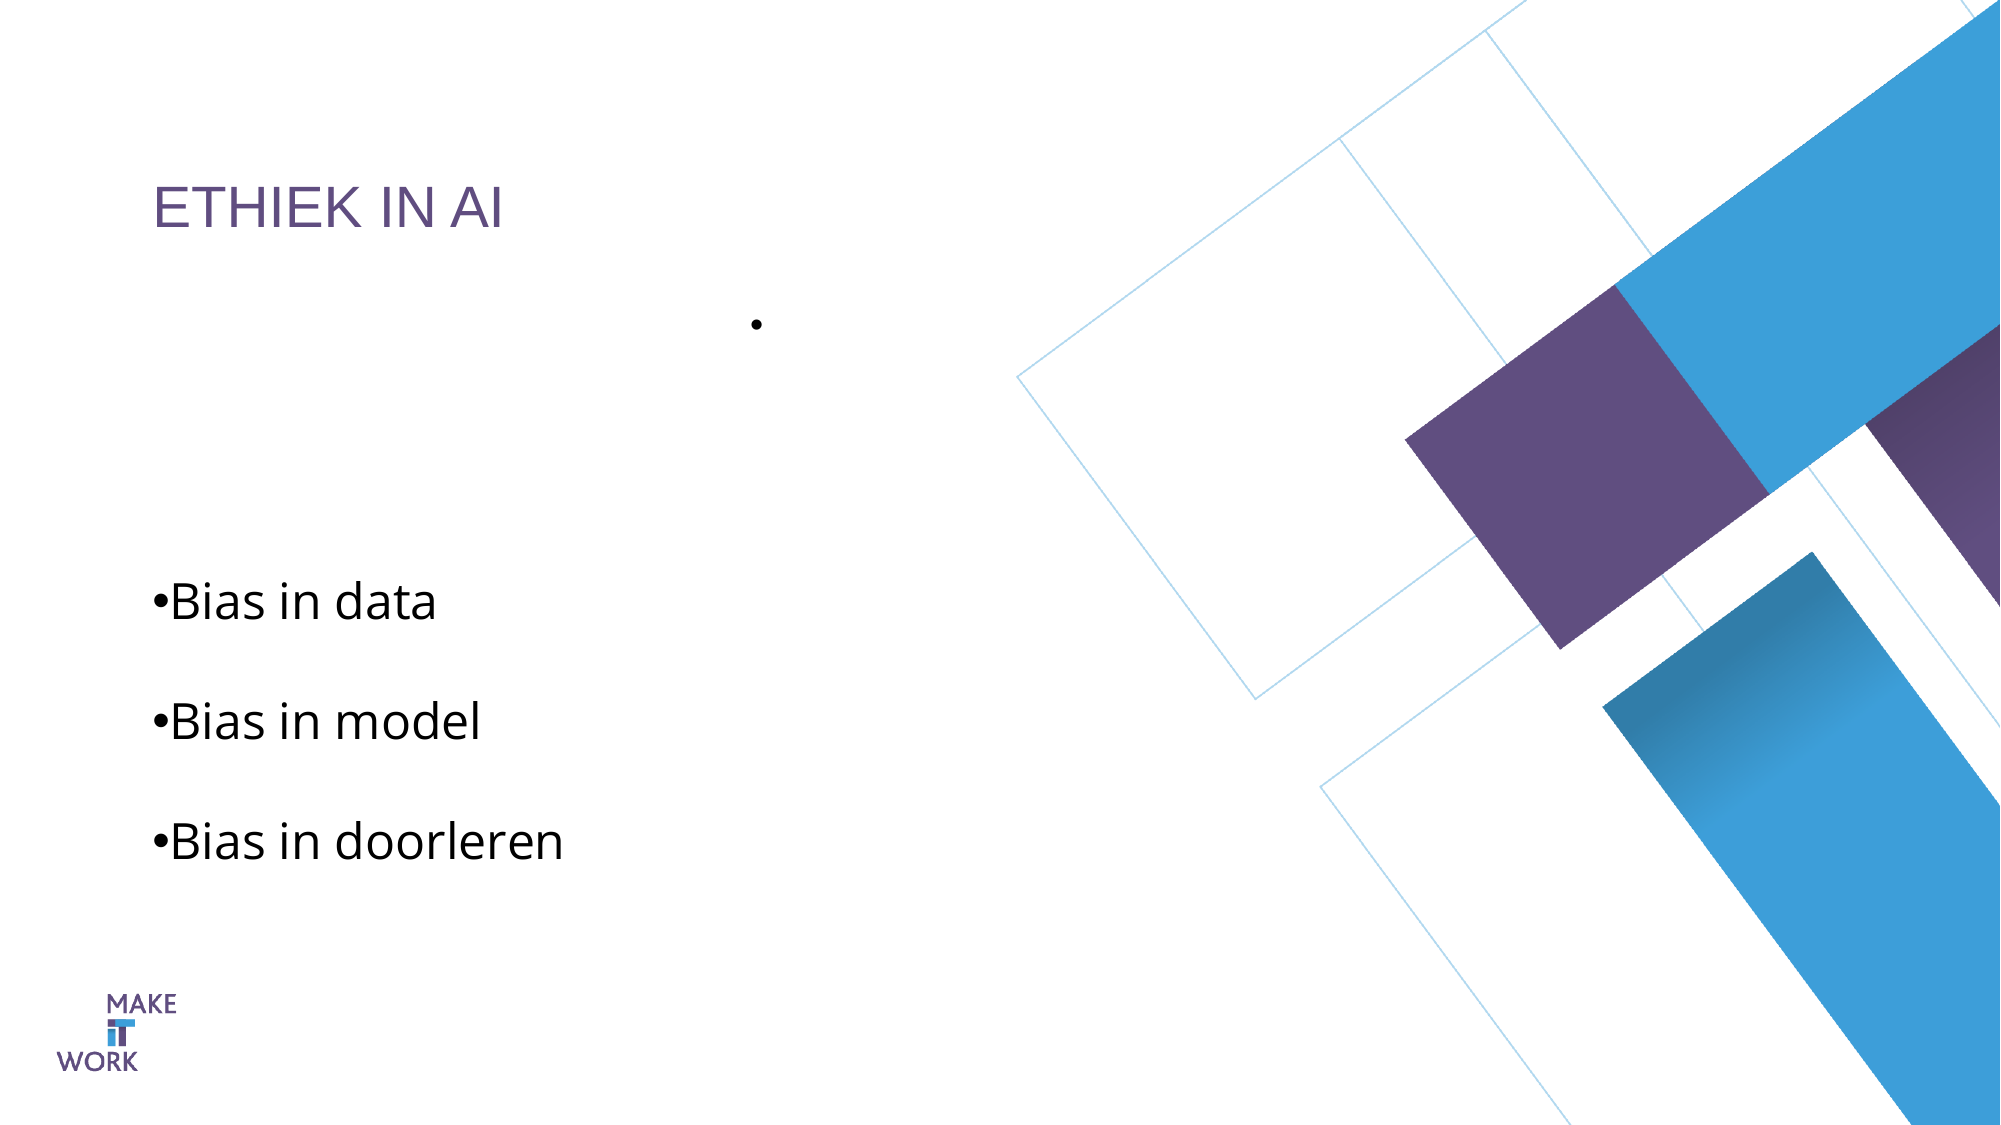

# Ethiek in ai
​

Bias in data​

Bias in model​

Bias in doorleren